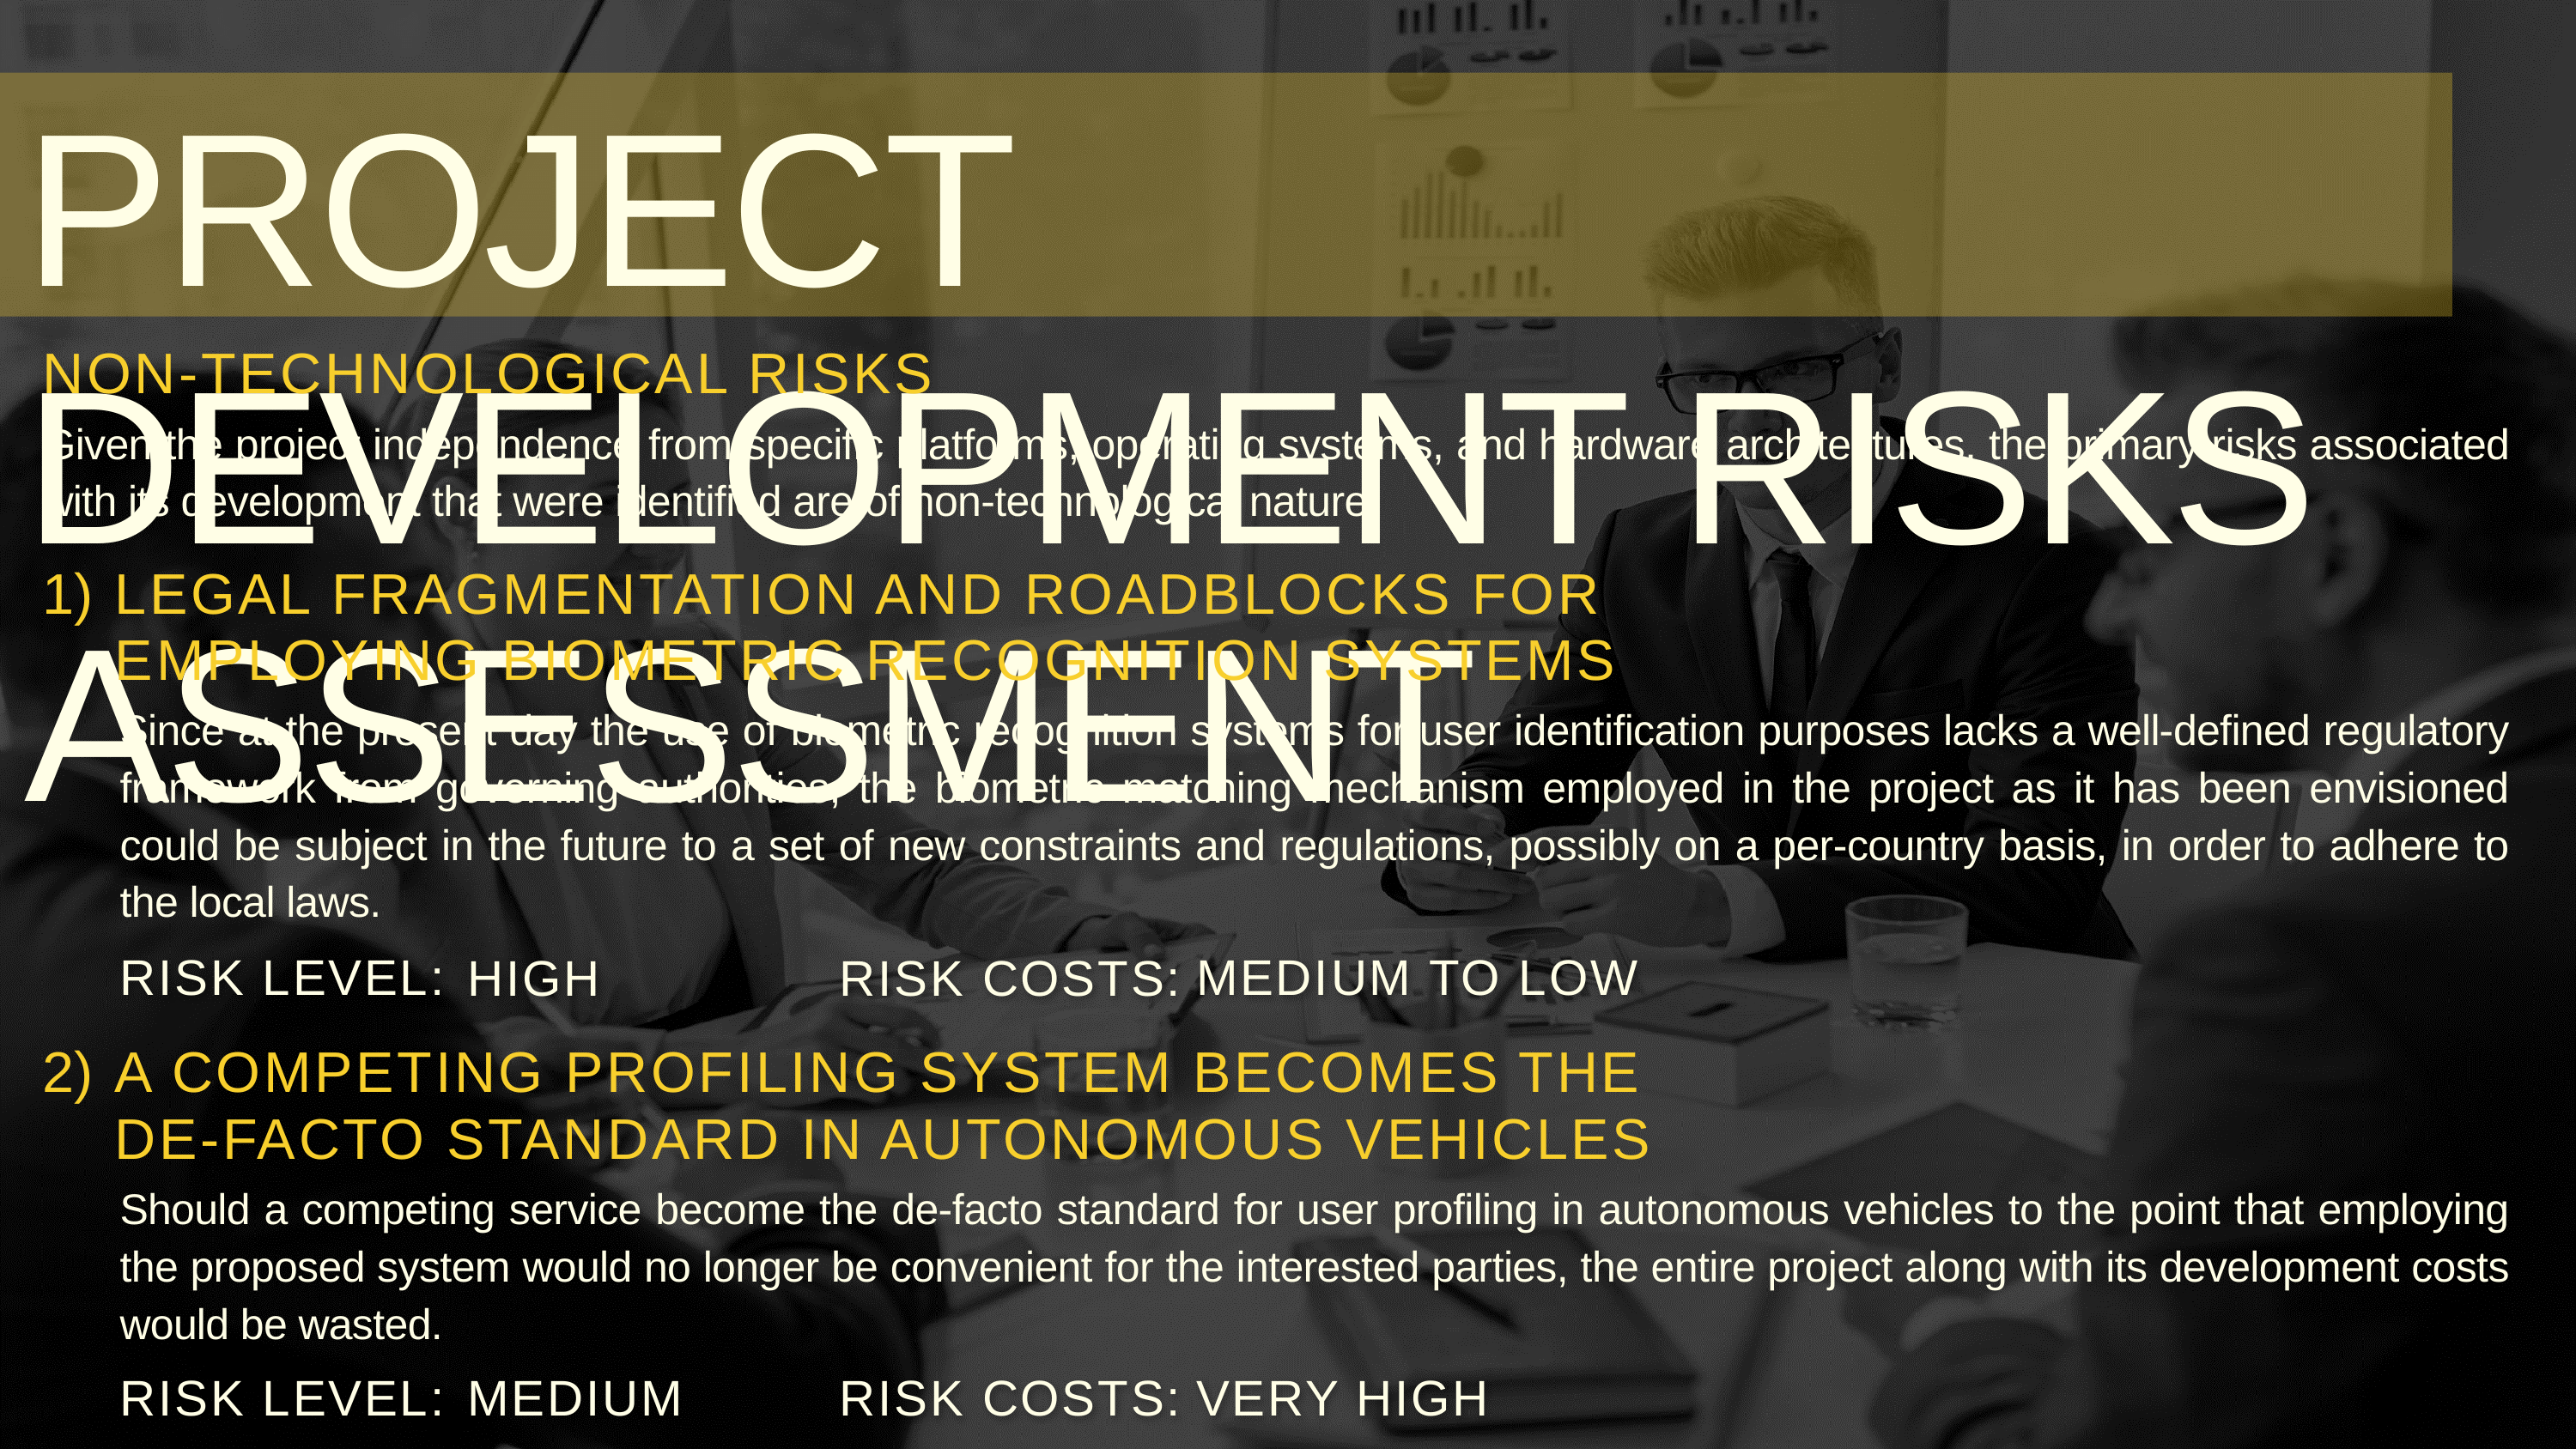

PROJECT DEVELOPMENT RISKS ASSESSMENT
NON-TECHNOLOGICAL RISKS
Given the project independence from specific platforms, operating systems, and hardware architectures, the primary risks associated with its development that were identified are of non-technological nature.
LEGAL FRAGMENTATION AND ROADBLOCKS FOR EMPLOYING BIOMETRIC RECOGNITION SYSTEMS
Since at the present day the use of biometric recognition systems for user identification purposes lacks a well-defined regulatory framework from governing authorities, the biometric matching mechanism employed in the project as it has been envisioned could be subject in the future to a set of new constraints and regulations, possibly on a per-country basis, in order to adhere to the local laws.
MEDIUM TO LOW
RISK LEVEL:
HIGH
RISK COSTS:
A COMPETING PROFILING SYSTEM BECOMES THE
DE-FACTO STANDARD IN AUTONOMOUS VEHICLES
Should a competing service become the de-facto standard for user profiling in autonomous vehicles to the point that employing the proposed system would no longer be convenient for the interested parties, the entire project along with its development costs would be wasted.
MEDIUM
RISK COSTS:
VERY HIGH
RISK LEVEL: